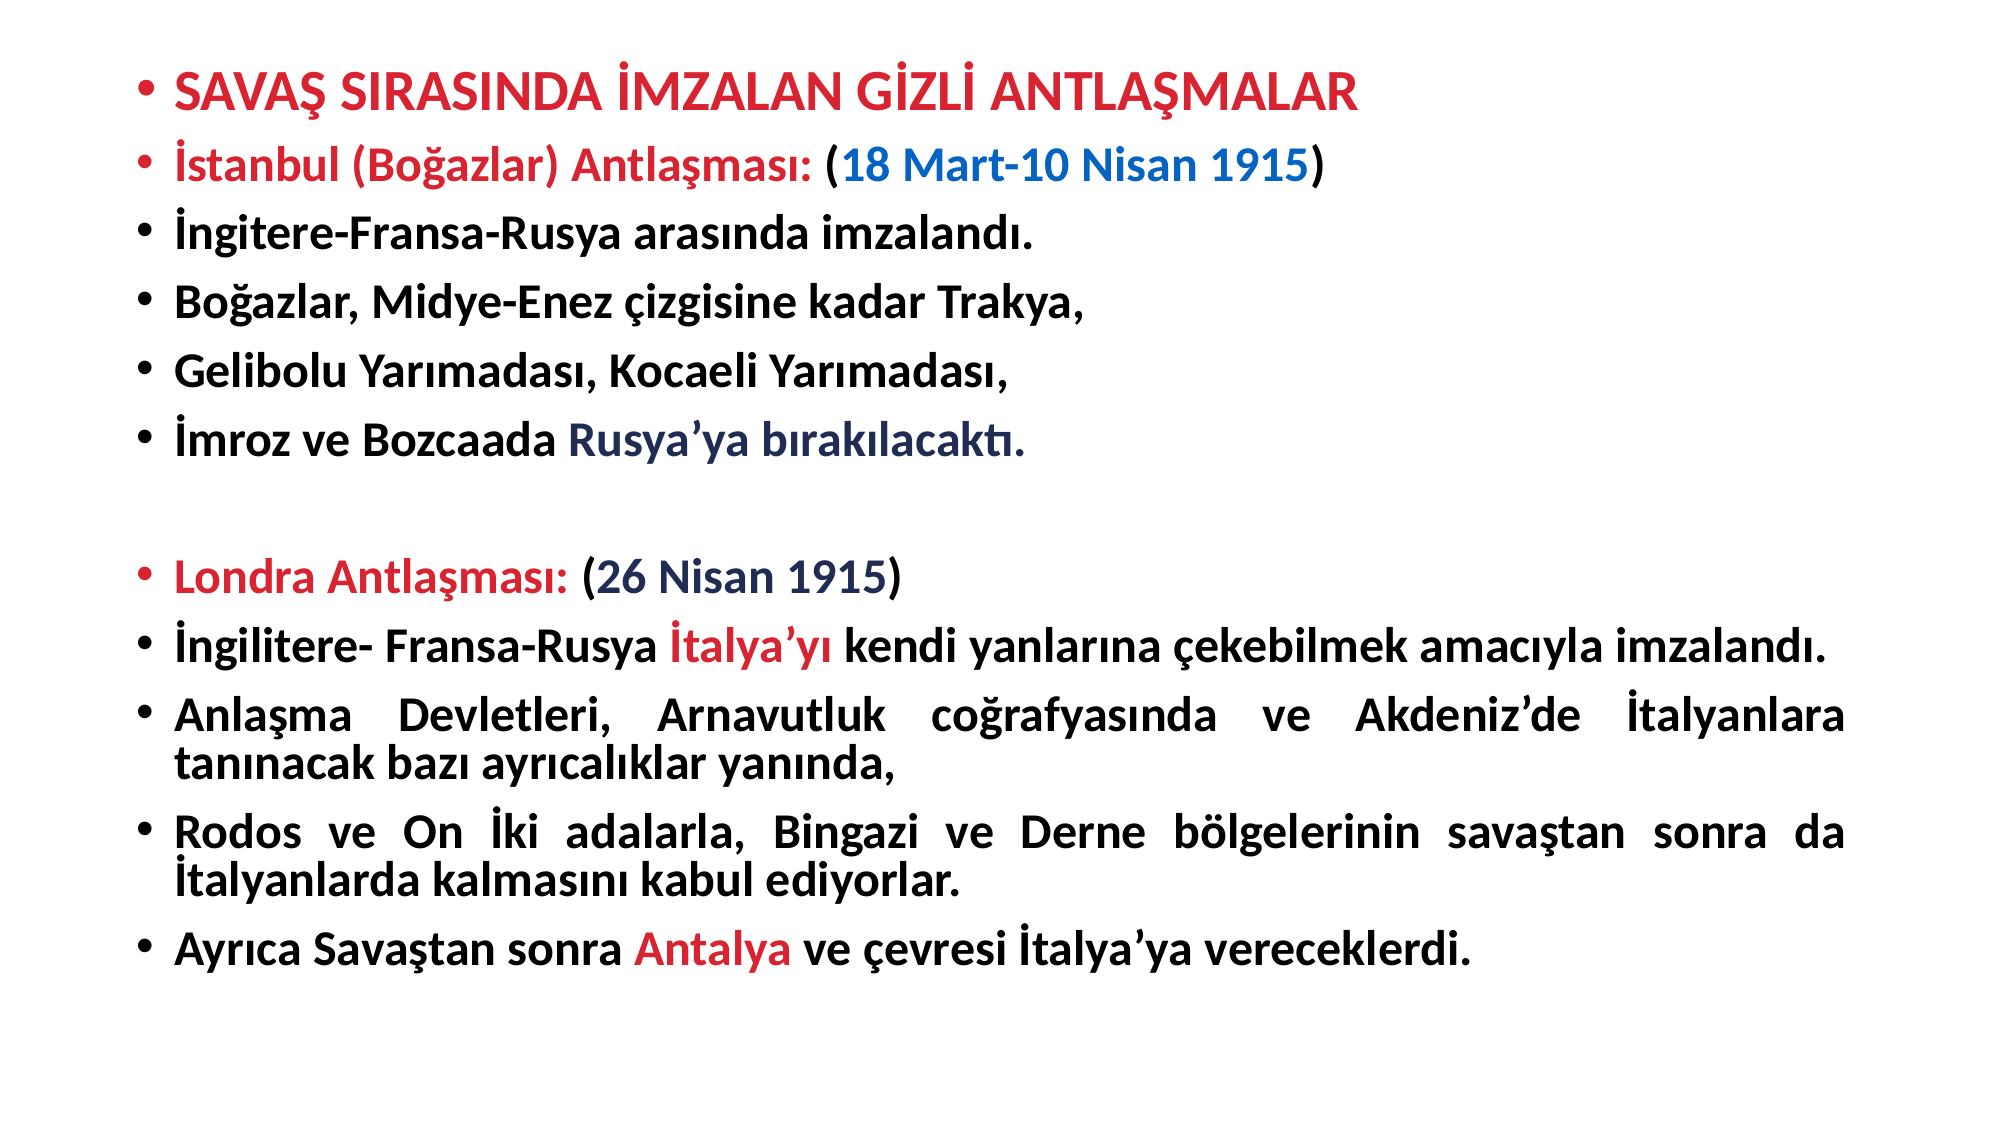

SAVAŞ SIRASINDA İMZALAN GİZLİ ANTLAŞMALAR
İstanbul (Boğazlar) Antlaşması: (18 Mart-10 Nisan 1915)
İngitere-Fransa-Rusya arasında imzalandı.
Boğazlar, Midye-Enez çizgisine kadar Trakya,
Gelibolu Yarımadası, Kocaeli Yarımadası,
İmroz ve Bozcaada Rusya’ya bırakılacaktı.

Londra Antlaşması: (26 Nisan 1915)
İngilitere- Fransa-Rusya İtalya’yı kendi yanlarına çekebilmek amacıyla imzalandı.
Anlaşma Devletleri, Arnavutluk coğrafyasında ve Akdeniz’de İtalyanlara tanınacak bazı ayrıcalıklar yanında,
Rodos ve On İki adalarla, Bingazi ve Derne bölgelerinin savaştan sonra da İtalyanlarda kalmasını kabul ediyorlar.
Ayrıca Savaştan sonra Antalya ve çevresi İtalya’ya vereceklerdi.